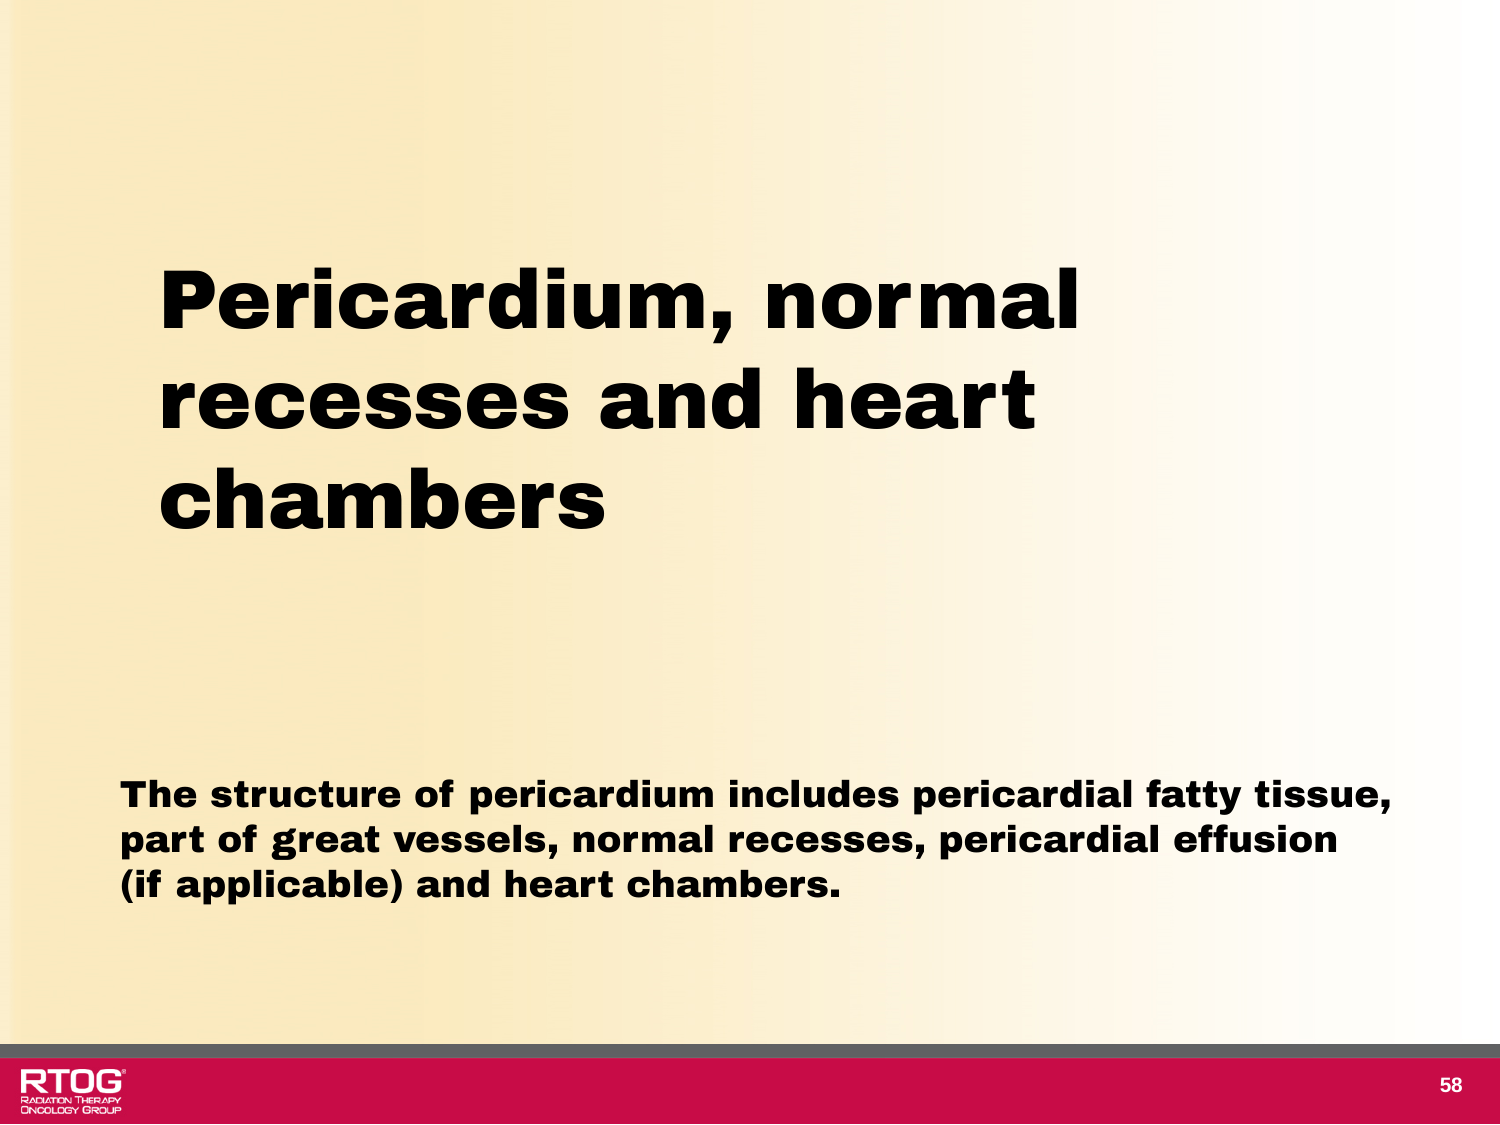

Pericardium, normal recesses and heart chambers
The structure of pericardium includes pericardial fatty tissue,
part of great vessels, normal recesses, pericardial effusion
(if applicable) and heart chambers.